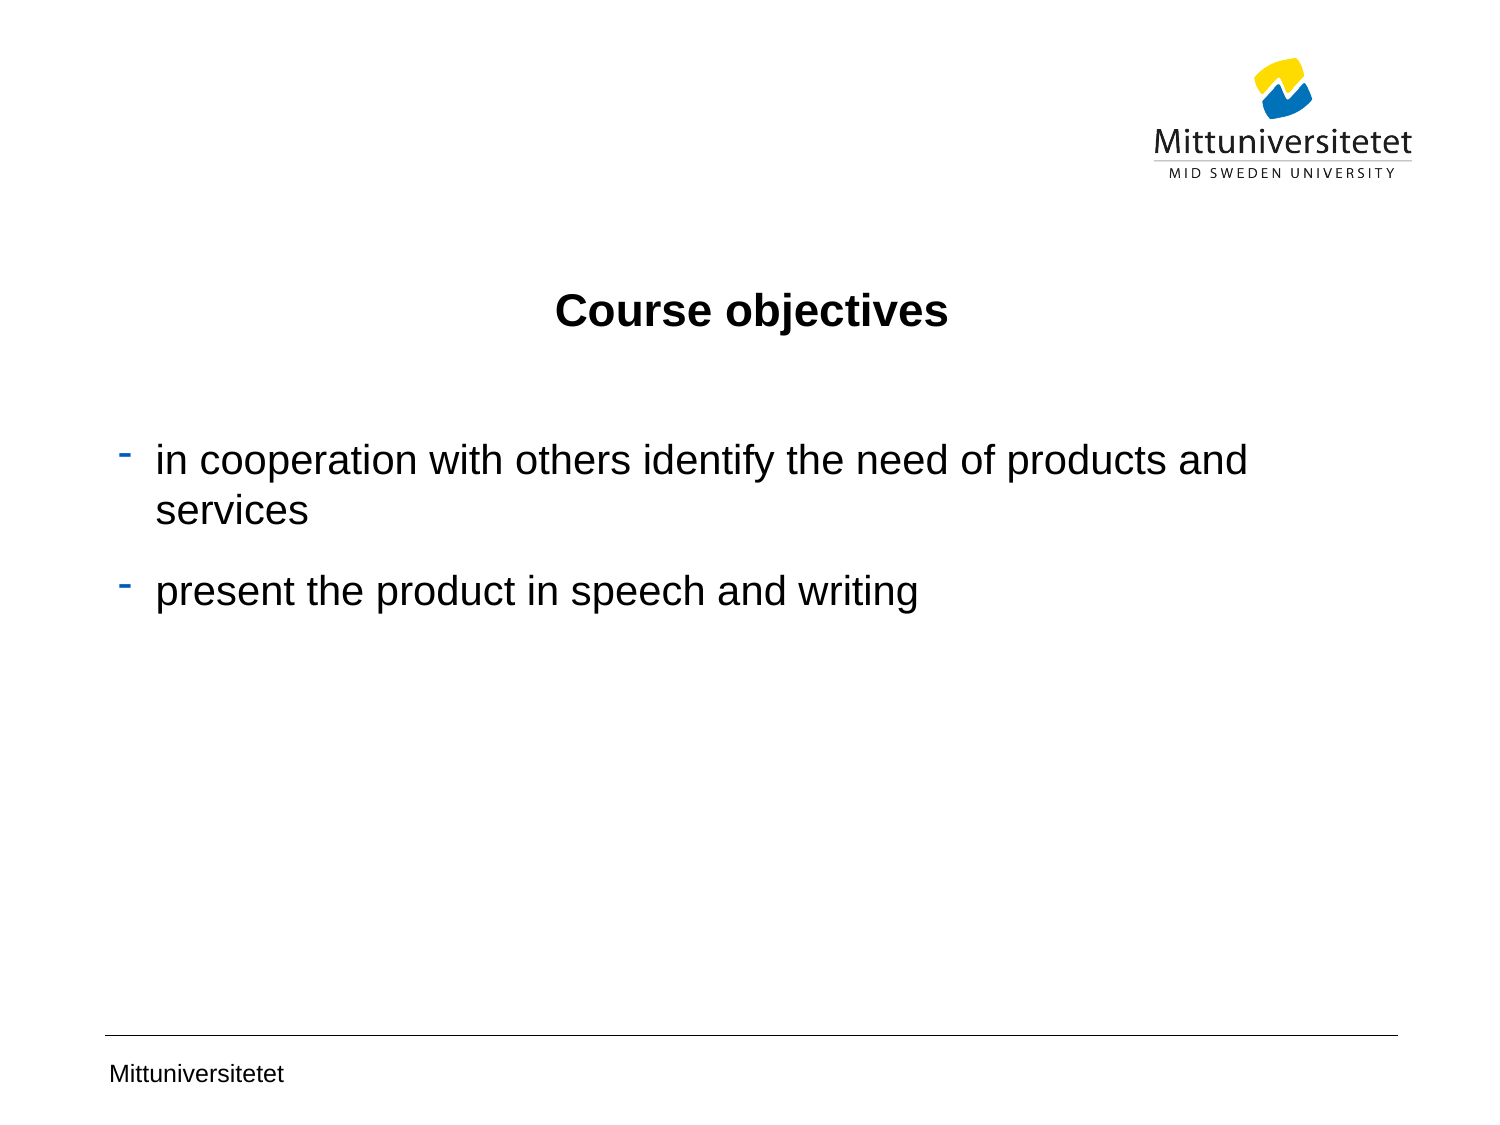

# Course objectives
in cooperation with others identify the need of products and services
present the product in speech and writing